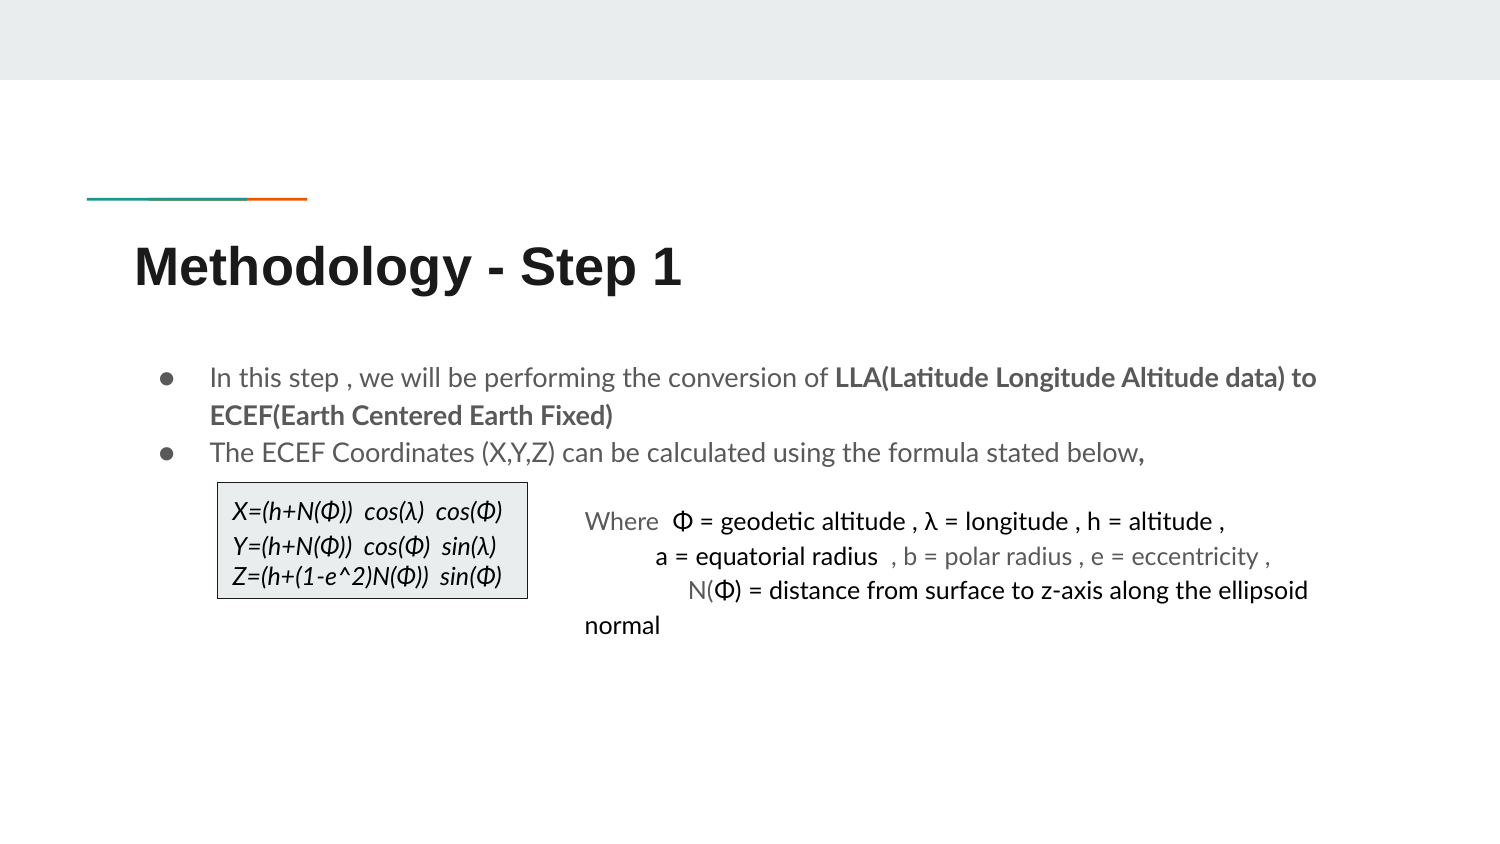

# Methodology - Step 1
In this step , we will be performing the conversion of LLA(Latitude Longitude Altitude data) to ECEF(Earth Centered Earth Fixed)
The ECEF Coordinates (X,Y,Z) can be calculated using the formula stated below,
Where  Φ = geodetic altitude , λ = longitude , h = altitude ,                                 a = equatorial radius	 , b = polar radius , e = eccentricity ,                               N(Φ) = distance from surface to z-axis along the ellipsoid normal

X=(h+N(Φ))  cos⁡(λ)  cos⁡(Φ)
Y=(h+N(Φ))  cos⁡(Φ)  sin⁡(λ)
Z=(h+(1-e^2)N(Φ))  sin⁡(Φ)